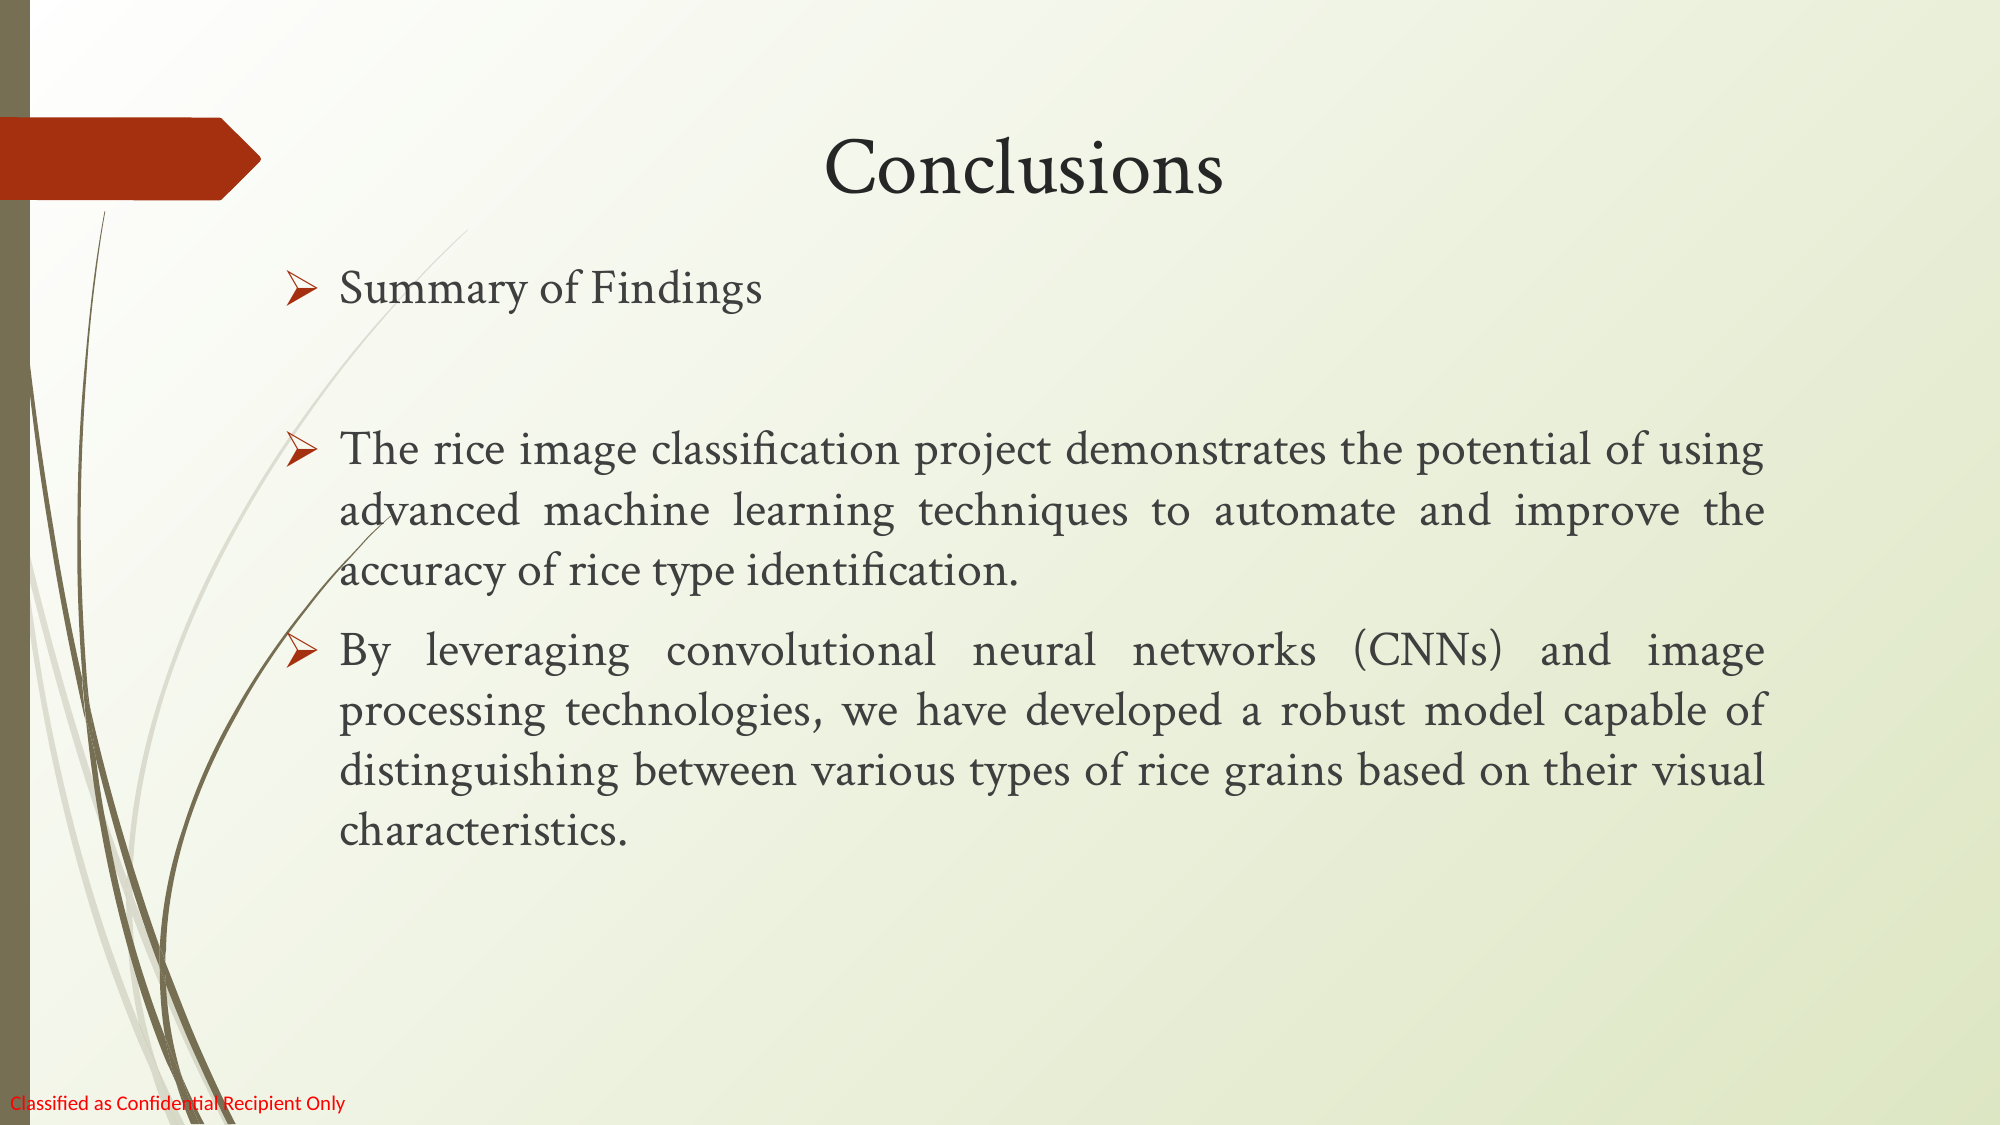

# Conclusions
Summary of Findings

The rice image classification project demonstrates the potential of using advanced machine learning techniques to automate and improve the accuracy of rice type identification.
By leveraging convolutional neural networks (CNNs) and image processing technologies, we have developed a robust model capable of distinguishing between various types of rice grains based on their visual characteristics.